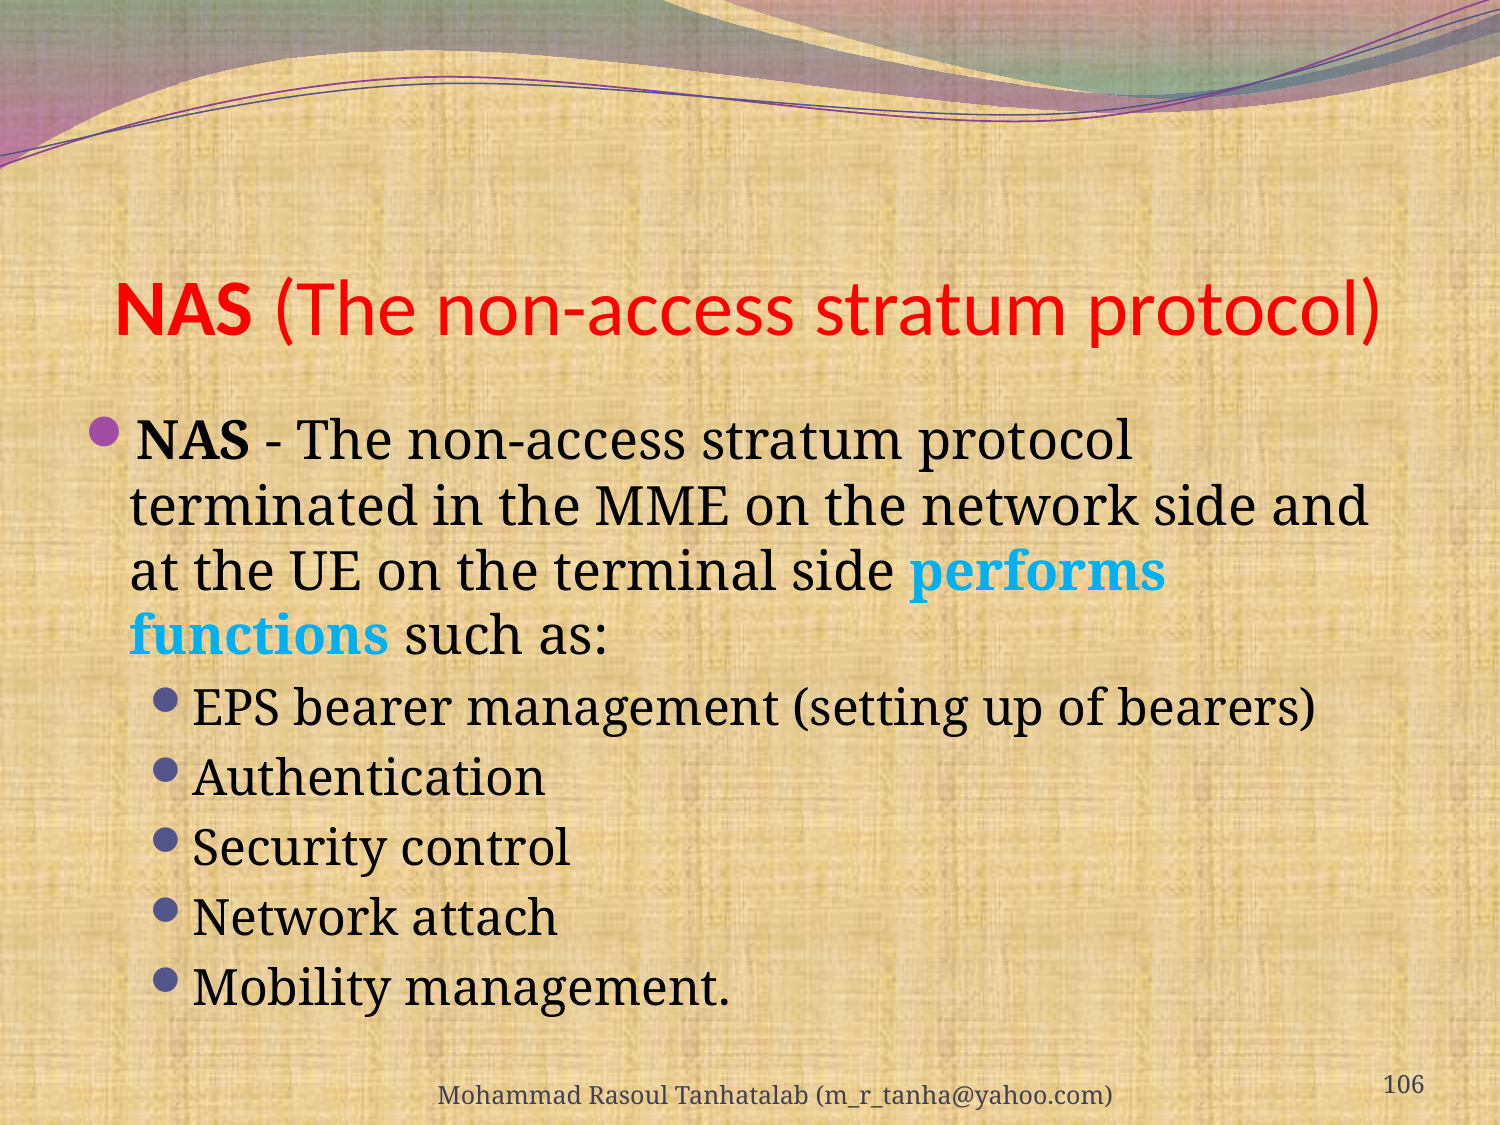

# NAS (The non-access stratum protocol)
NAS - The non-access stratum protocol terminated in the MME on the network side and at the UE on the terminal side performs functions such as:
EPS bearer management (setting up of bearers)
Authentication
Security control
Network attach
Mobility management.

106
Mohammad Rasoul Tanhatalab (m_r_tanha@yahoo.com)